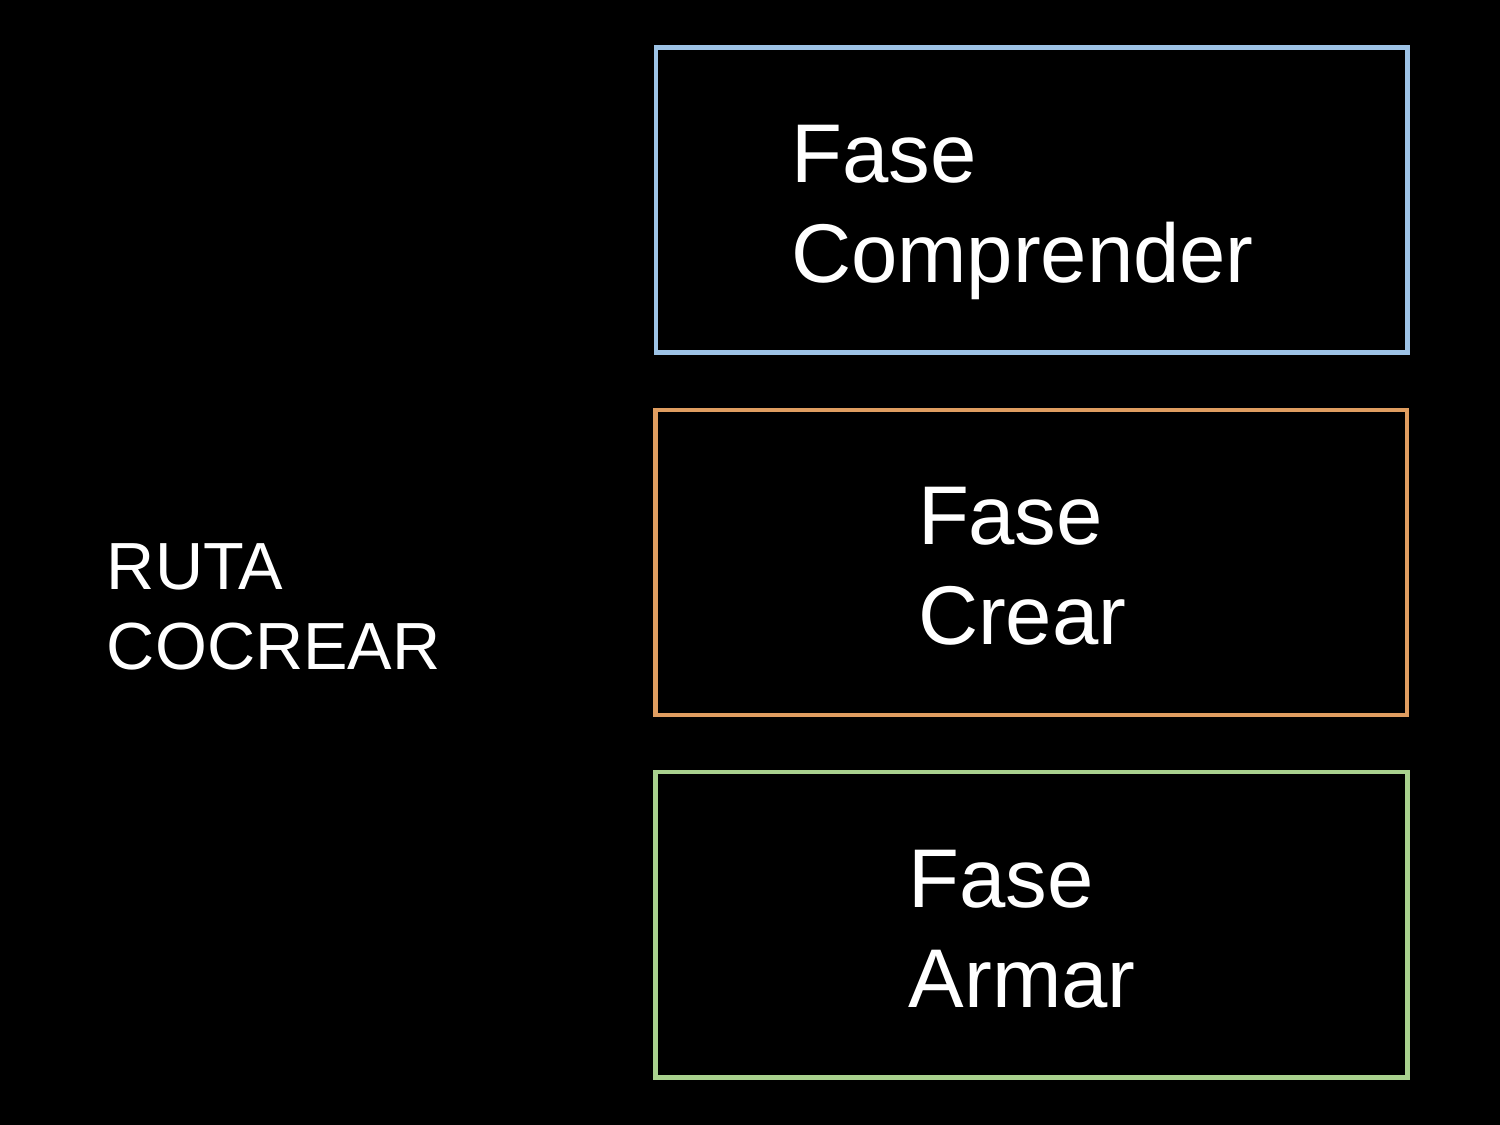

Fase
Comprender

Fase
Crear
RUTA COCREAR

Fase
Armar